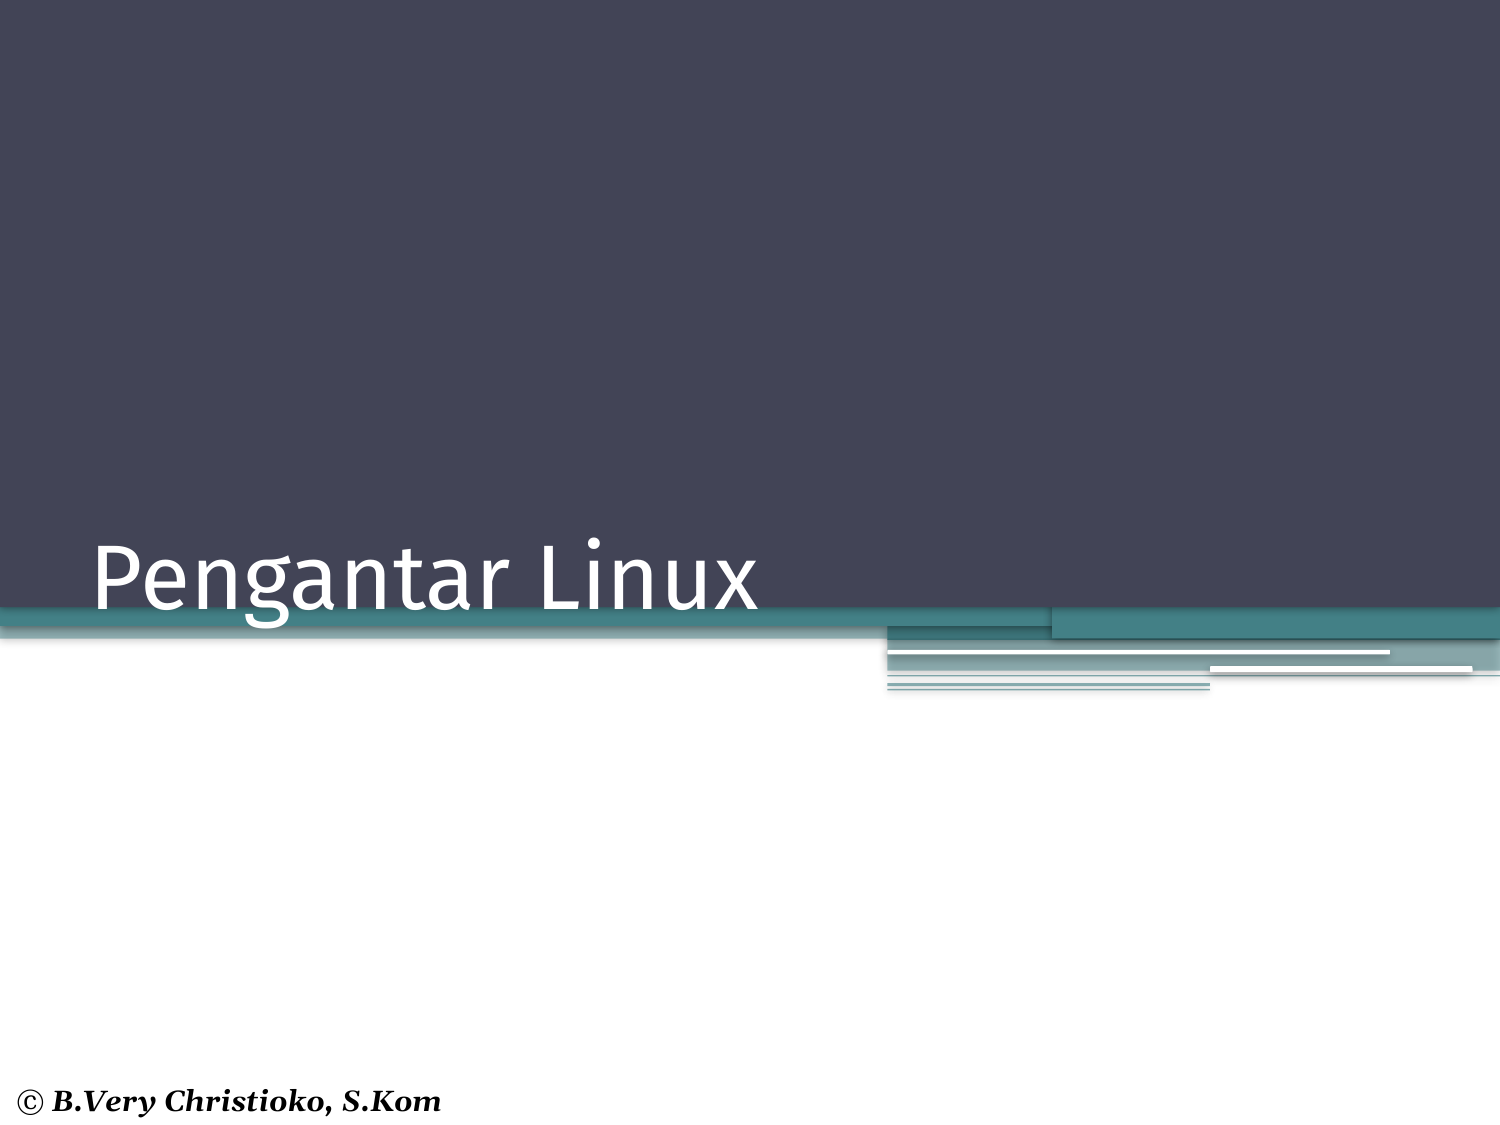

# Pengantar Linux

© B.Very Christioko, S.Kom